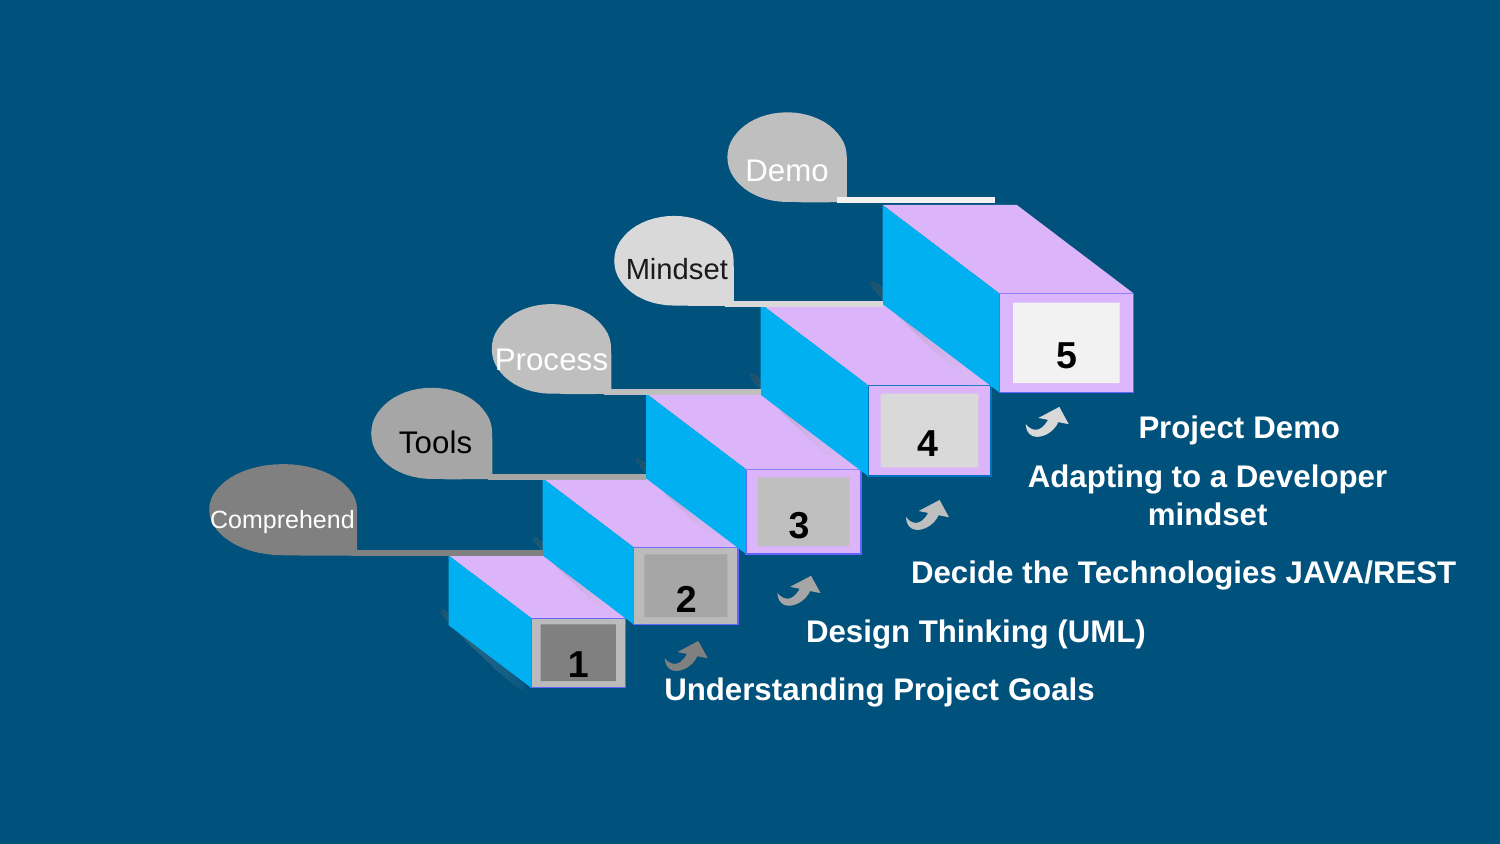

Demo

Mindset

5
Process

Project Demo

4
Tools
Adapting to a Developer
mindset

3
Comprehend

Decide the Technologies JAVA/REST
2

Design Thinking (UML)
1

Understanding Project Goals